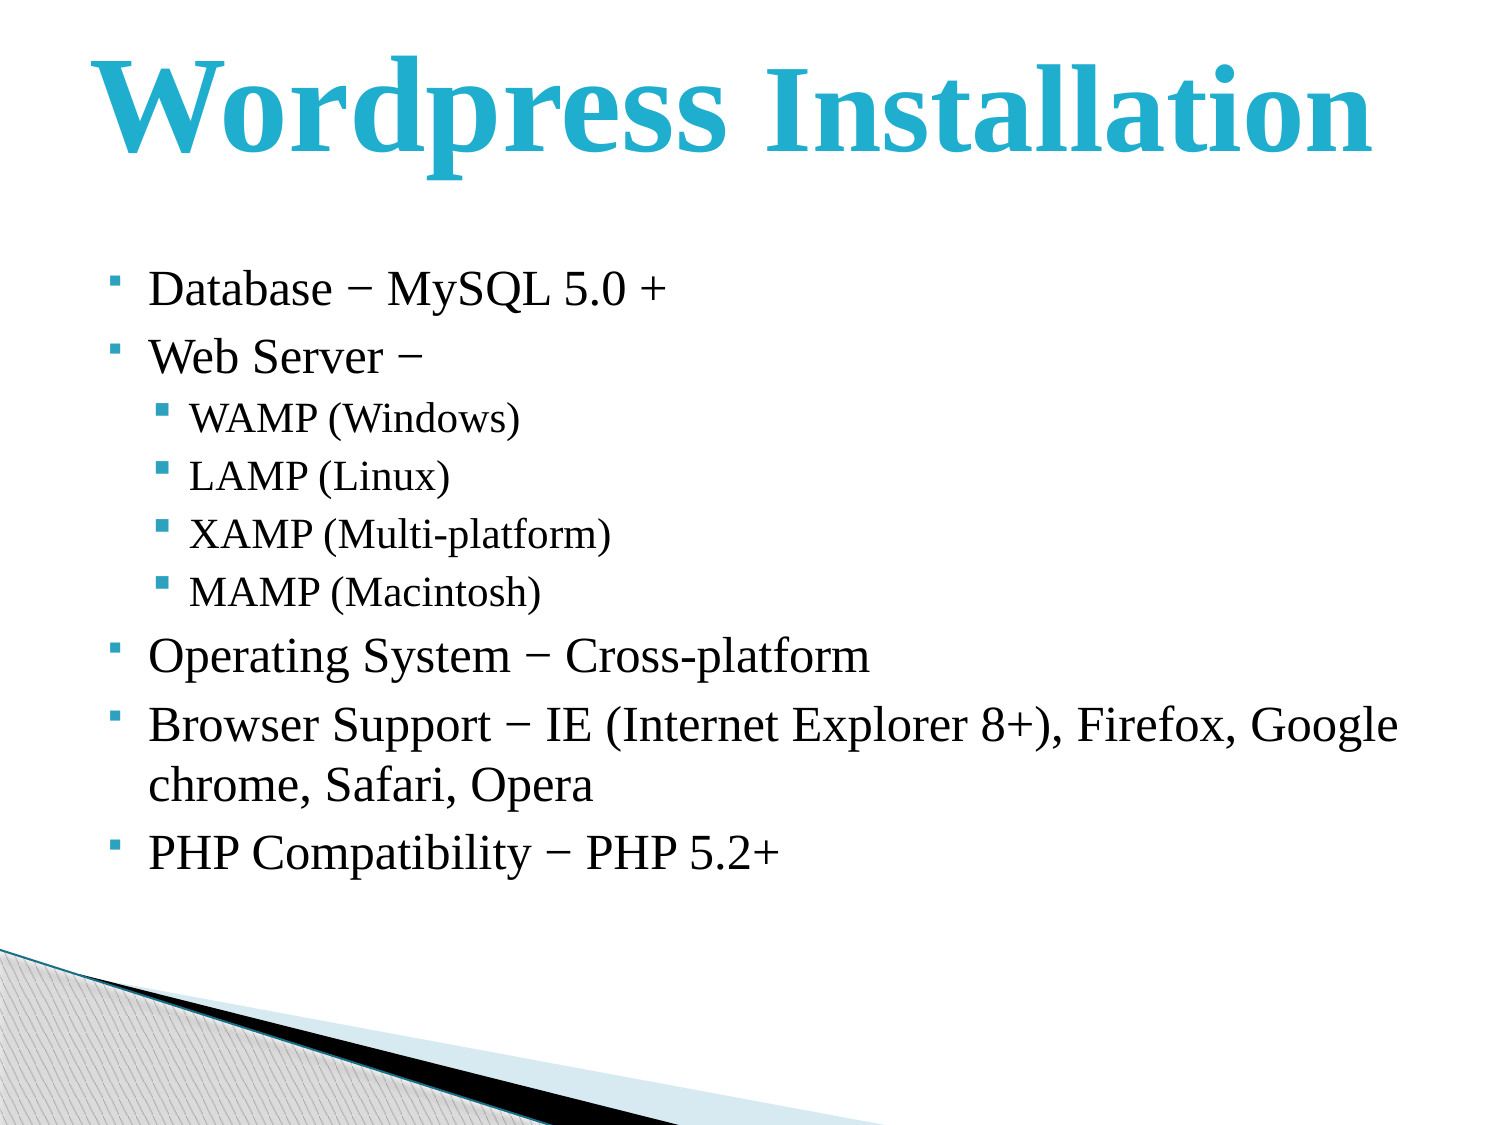

# Wordpress Installation

Database − MySQL 5.0 +
Web Server −
WAMP (Windows)
LAMP (Linux)
XAMP (Multi-platform)
MAMP (Macintosh)
Operating System − Cross-platform
Browser Support − IE (Internet Explorer 8+), Firefox, Google chrome, Safari, Opera
PHP Compatibility − PHP 5.2+